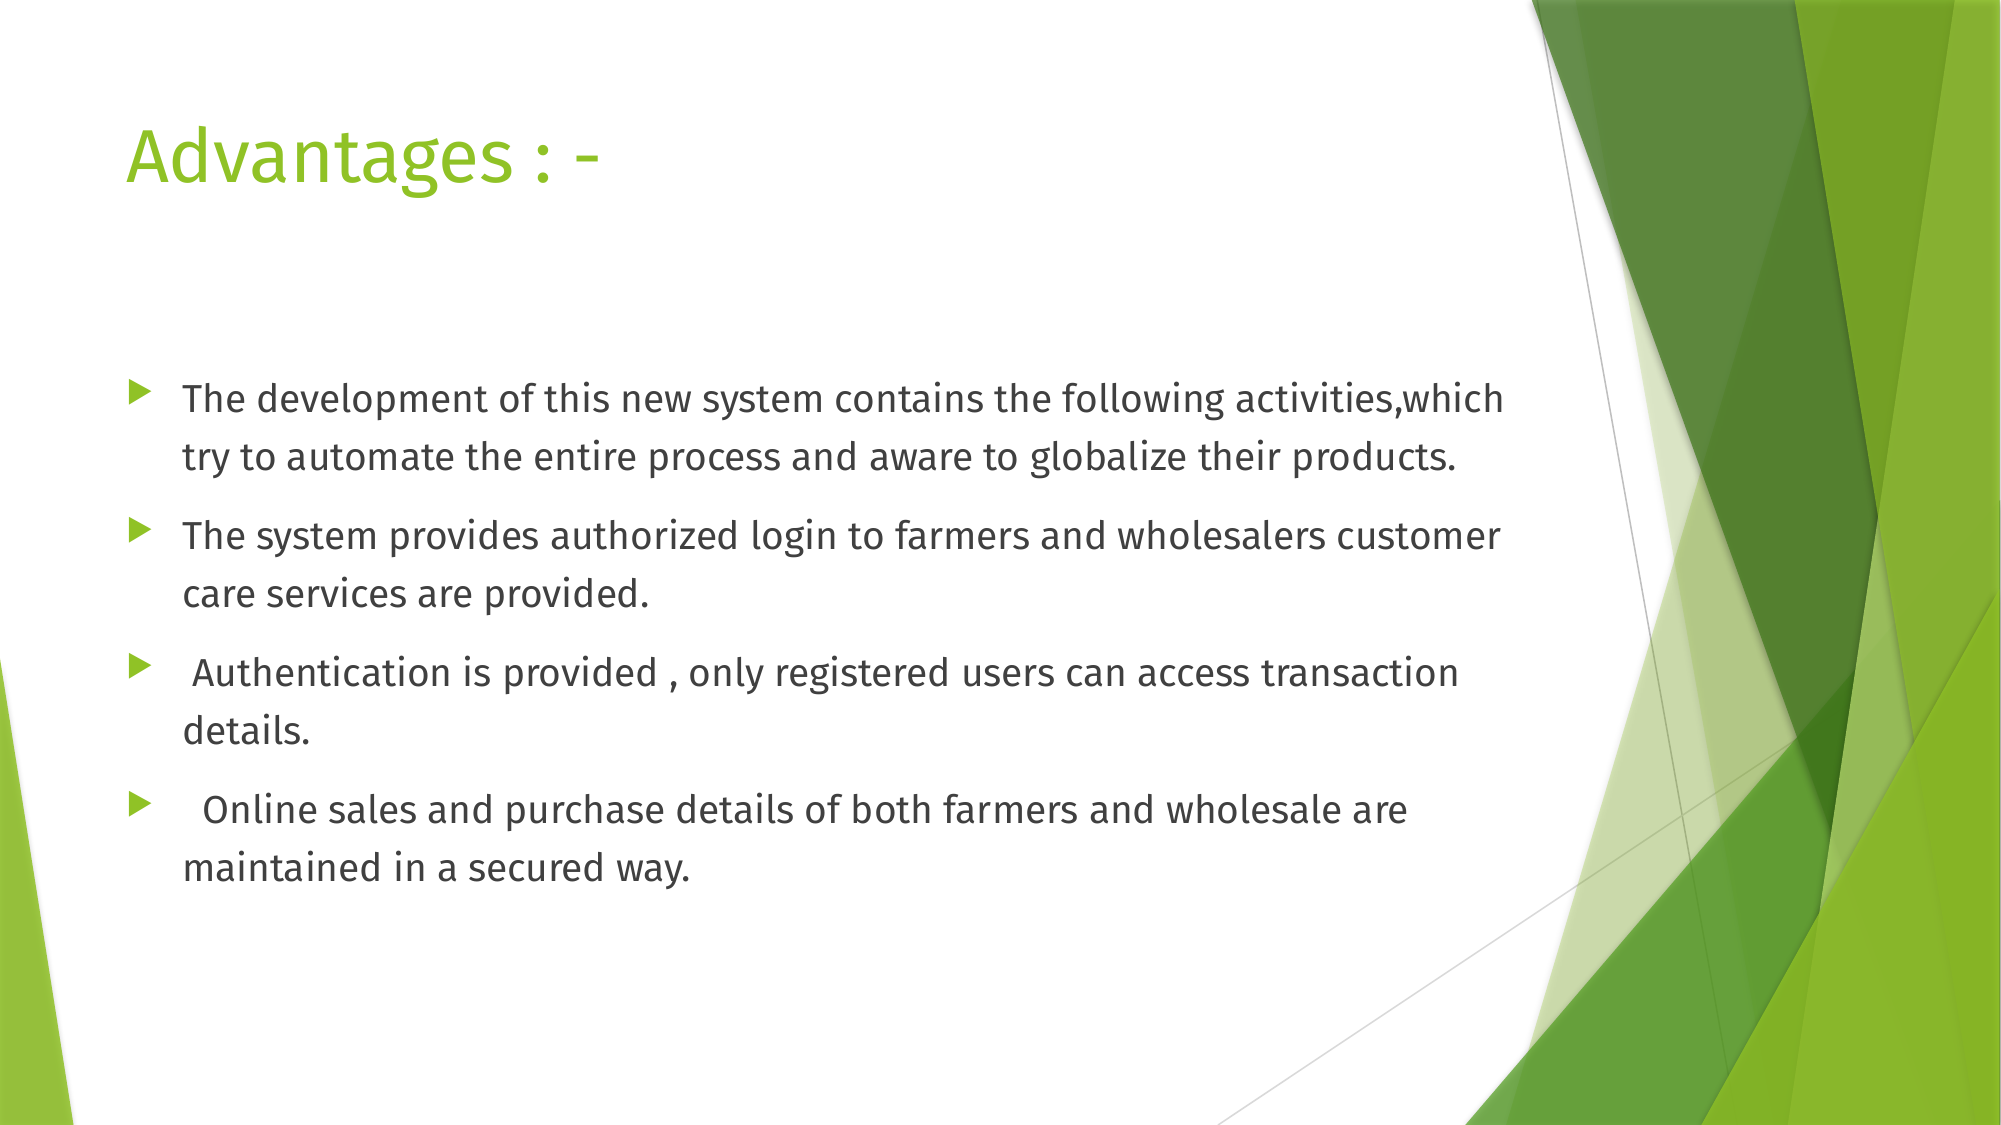

# Advantages : -
The development of this new system contains the following activities,which try to automate the entire process and aware to globalize their products.
The system provides authorized login to farmers and wholesalers customer care services are provided.
 Authentication is provided , only registered users can access transaction details.
  Online sales and purchase details of both farmers and wholesale are    maintained in a secured way.